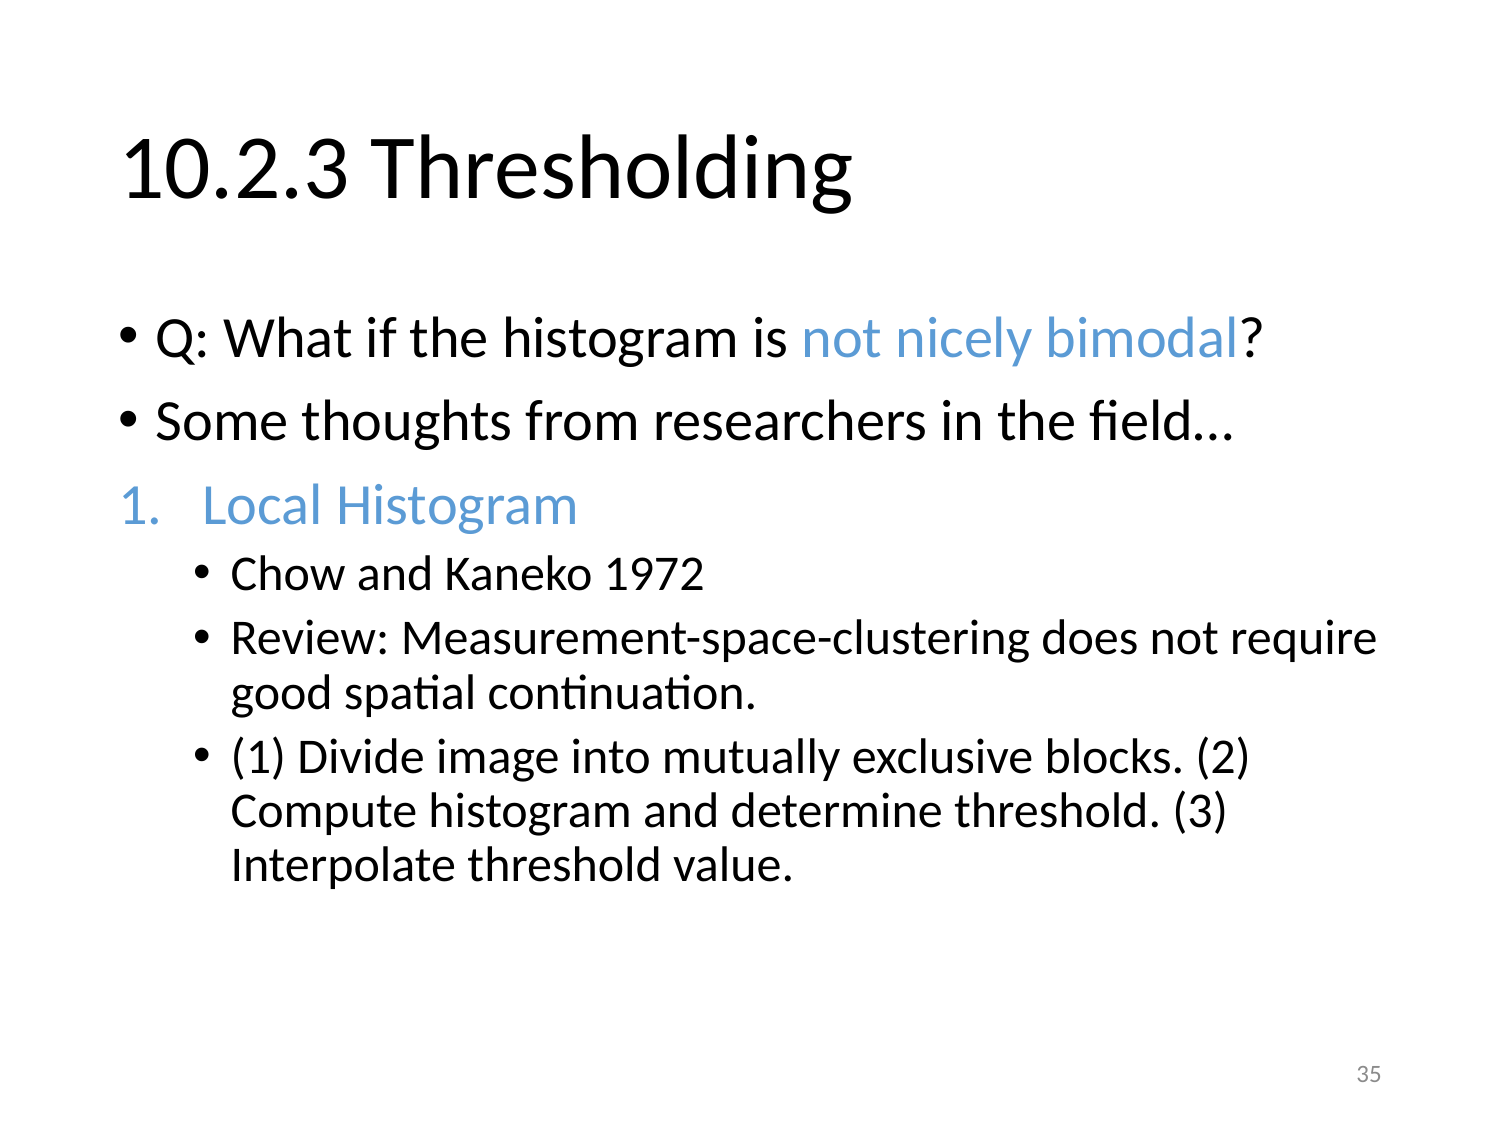

# 10.2.3 Thresholding
Q: What if the histogram is not nicely bimodal?
Some thoughts from researchers in the field…
Local Histogram
Chow and Kaneko 1972
Review: Measurement-space-clustering does not require good spatial continuation.
(1) Divide image into mutually exclusive blocks. (2) Compute histogram and determine threshold. (3) Interpolate threshold value.
35